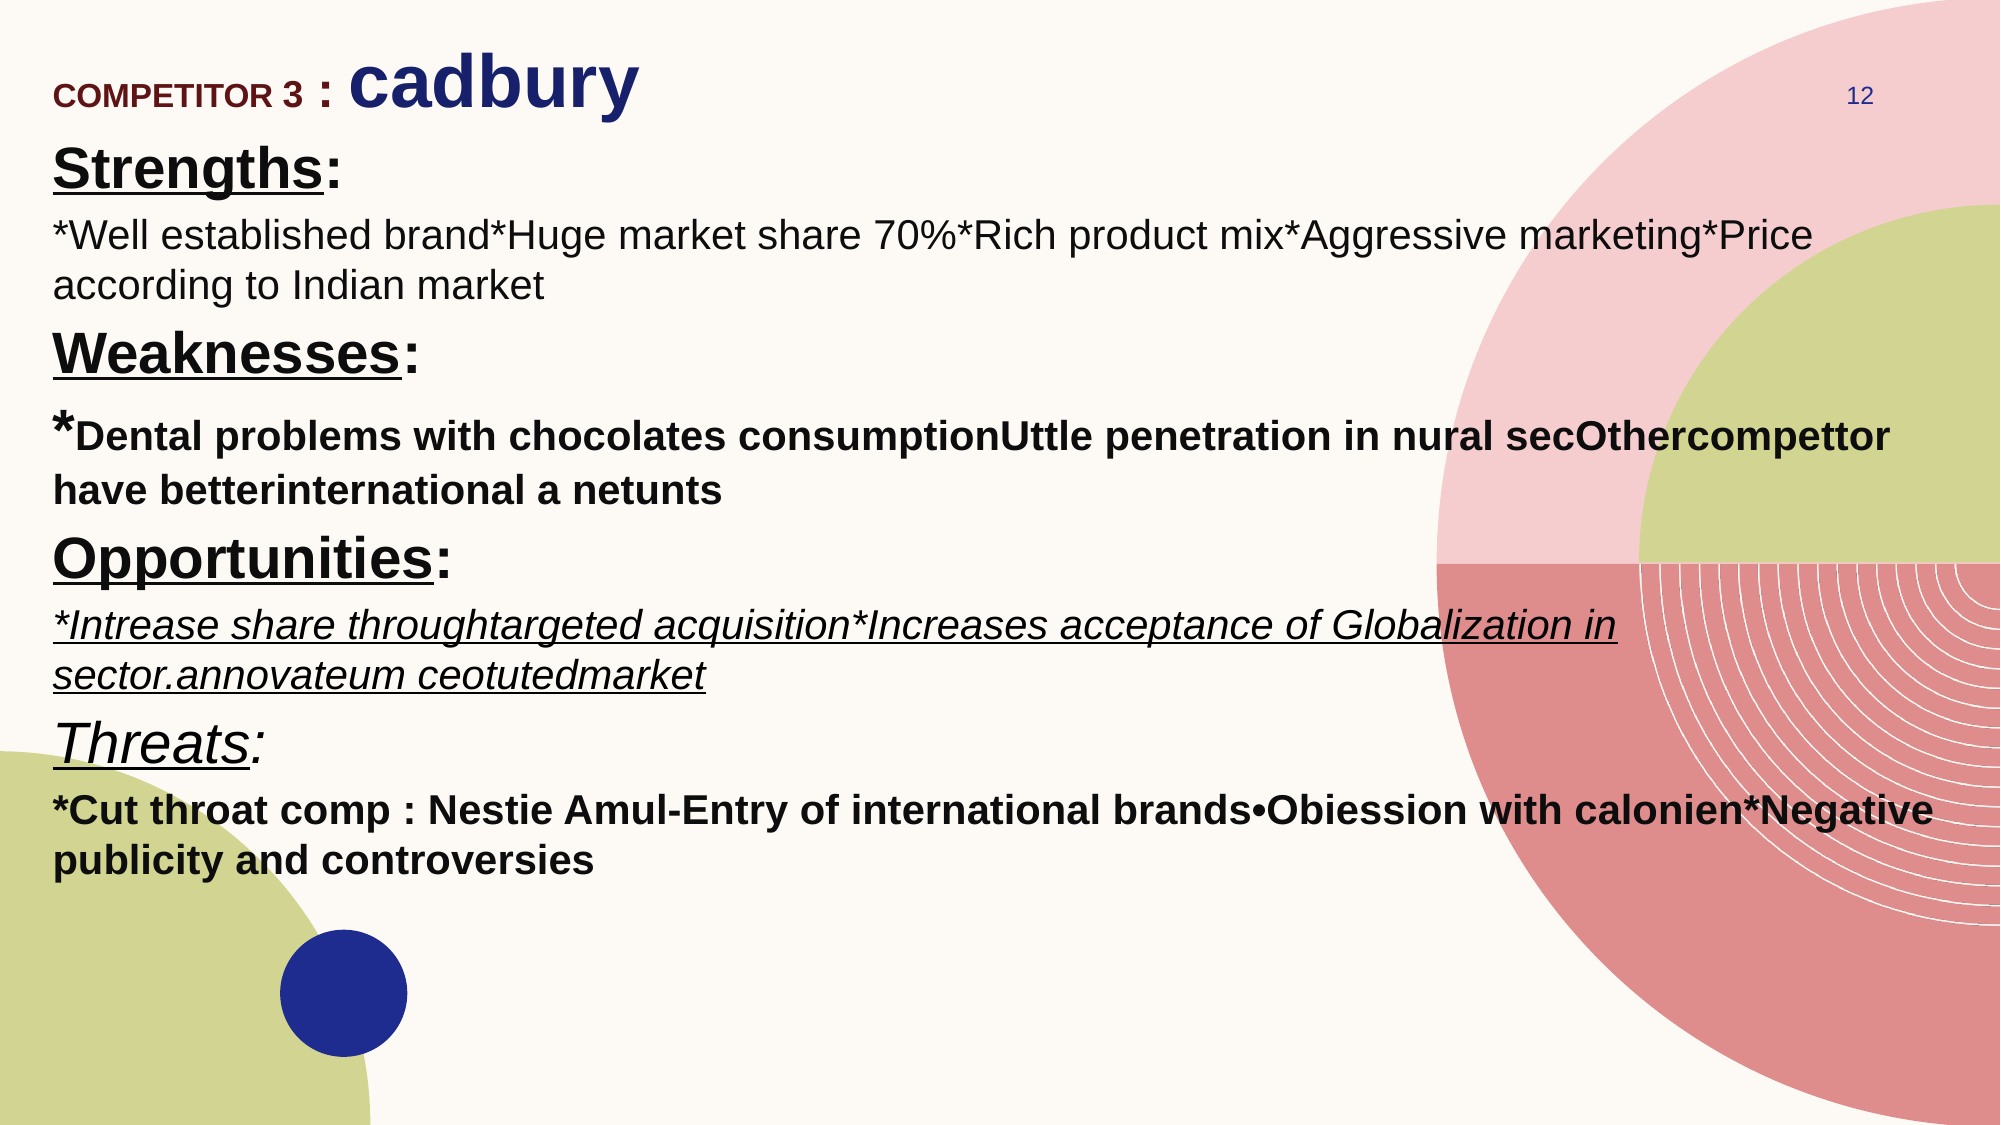

COMPETITOR 3 : cadbury
Strengths:
*Well established brand*Huge market share 70%*Rich product mix*Aggressive marketing*Price according to Indian market
Weaknesses:
*Dental problems with chocolates consumptionUttle penetration in nural secOthercompettor have betterinternational a netunts
Opportunities:
*Intrease share throughtargeted acquisition*Increases acceptance of Globalization in sector.annovateum ceotutedmarket
Threats:
*Cut throat comp : Nestie Amul-Entry of international brands•Obiession with calonien*Negative publicity and controversies
12